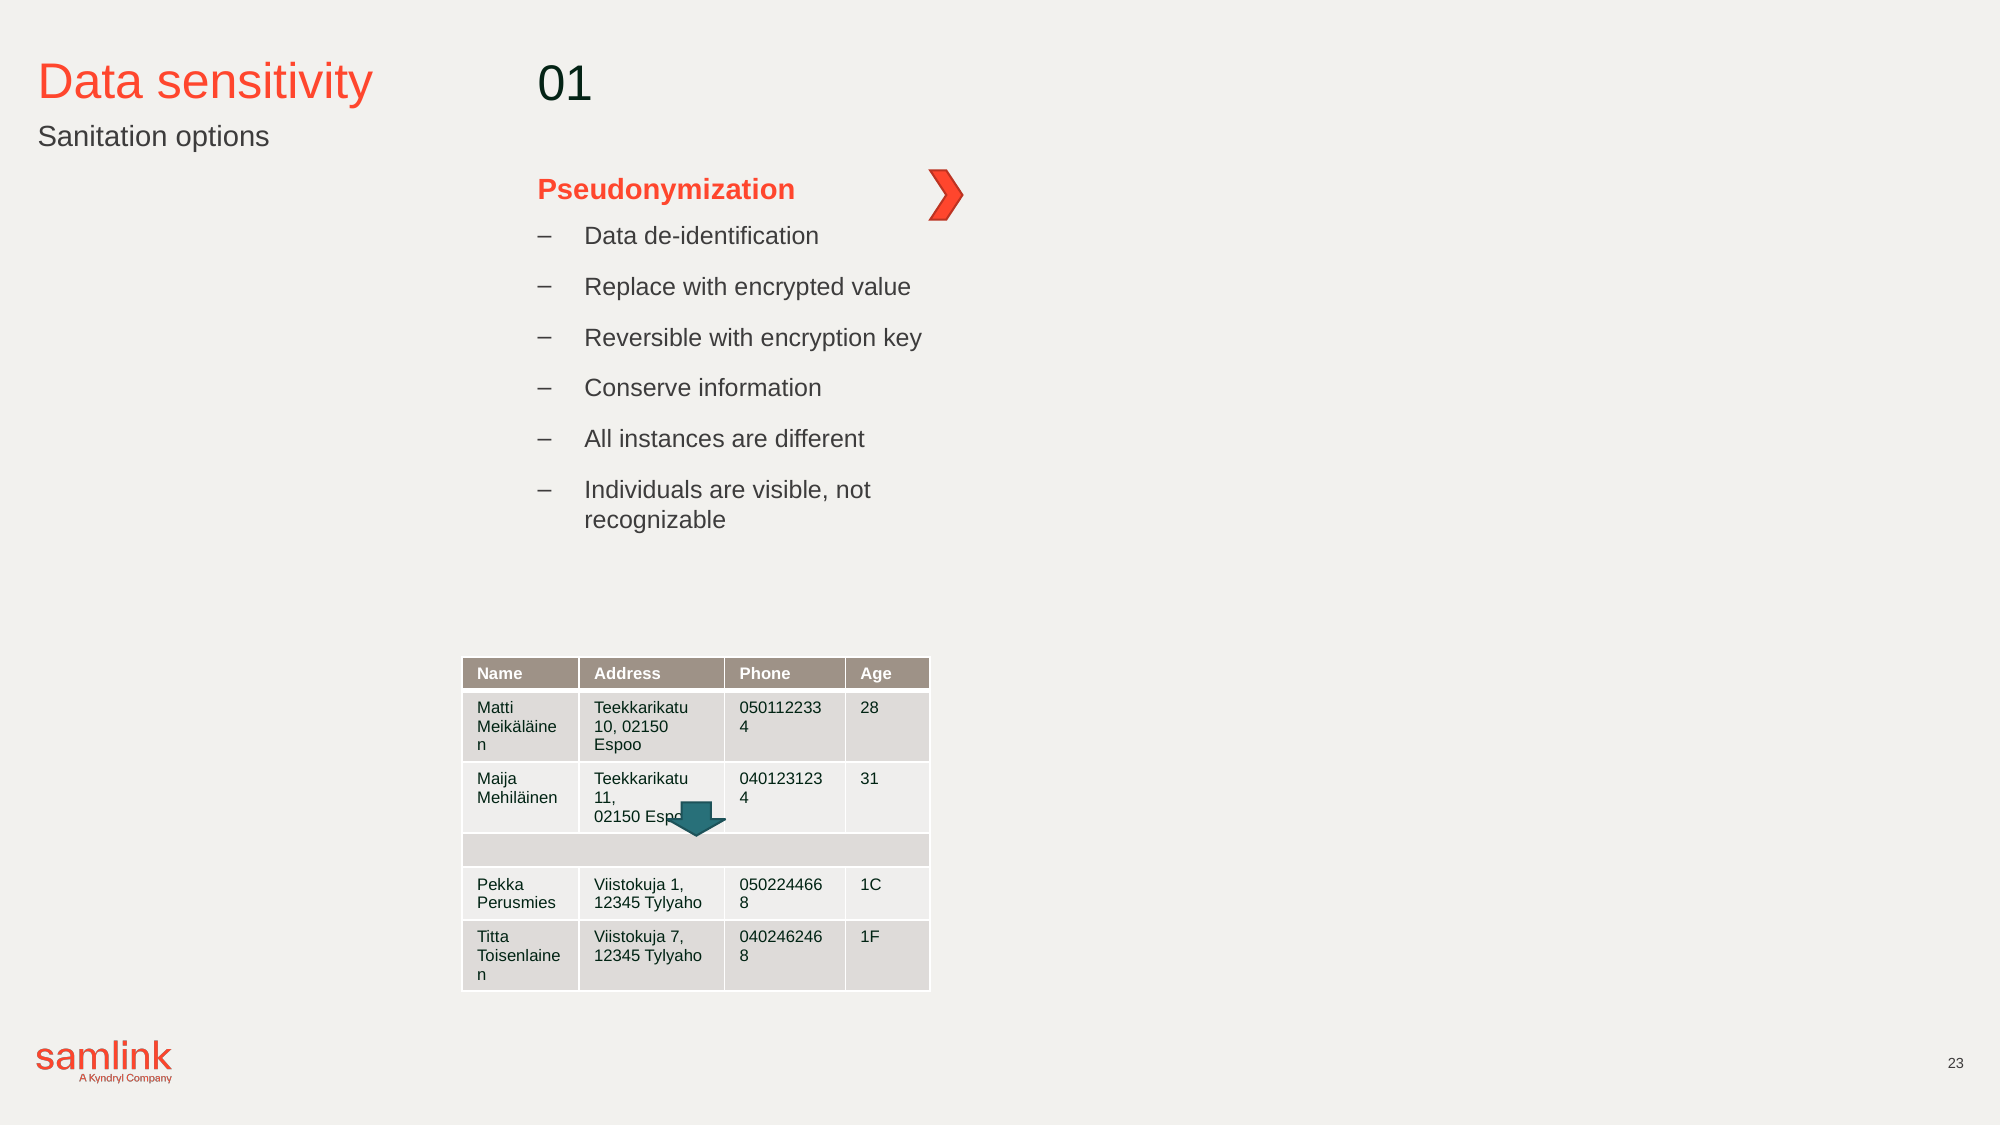

# Data sensitivity
01
Sanitation options
Pseudonymization

Data de-identification
Replace with encrypted value
Reversible with encryption key
Conserve information
All instances are different
Individuals are visible, not recognizable
| Name | Address | Phone | Age |
| --- | --- | --- | --- |
| Matti Meikäläinen | Teekkarikatu 10, 02150 Espoo | 0501122334 | 28 |
| Maija Mehiläinen | Teekkarikatu 11, 02150 Espoo | 0401231234 | 31 |
|  |  |  |  |
| Pekka Perusmies | Viistokuja 1, 12345 Tylyaho | 0502244668 | 1C |
| Titta Toisenlainen | Viistokuja 7, 12345 Tylyaho | 0402462468 | 1F |

23